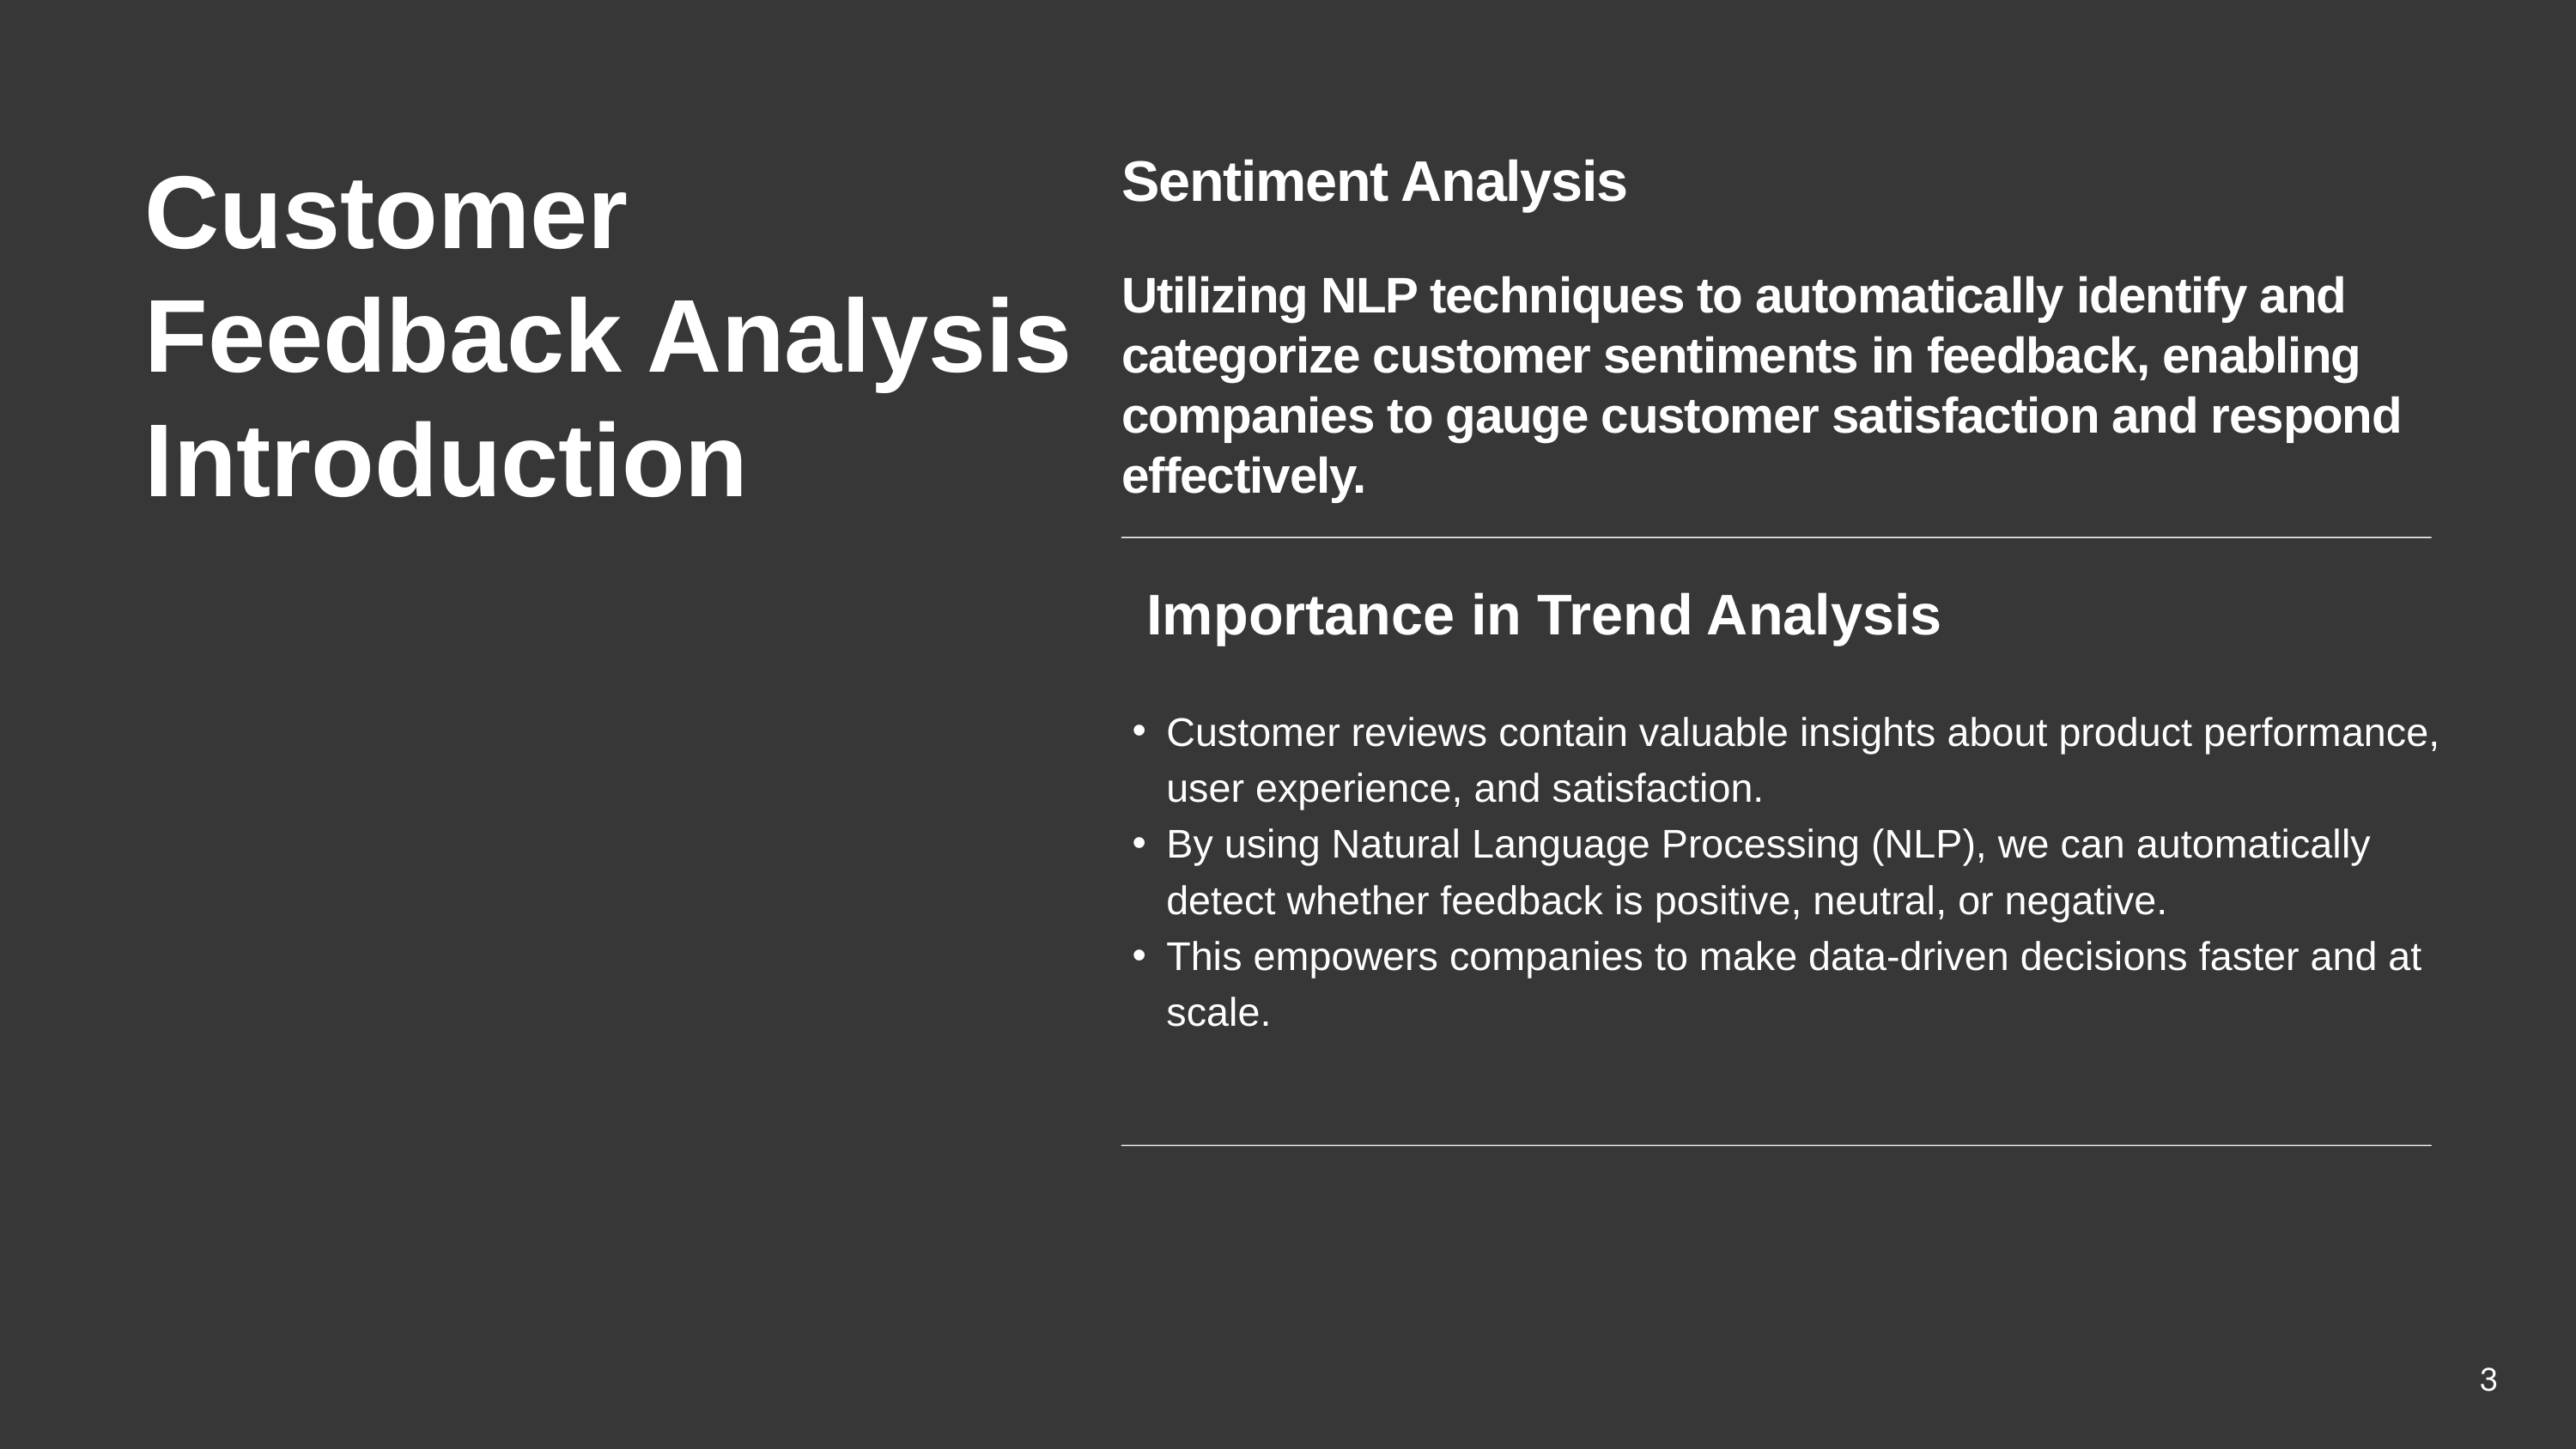

Customer Feedback Analysis Introduction
Sentiment Analysis
.
Utilizing NLP techniques to automatically identify and categorize customer sentiments in feedback, enabling companies to gauge customer satisfaction and respond effectively.

Importance in Trend Analysis

Customer reviews contain valuable insights about product performance, user experience, and satisfaction.
By using Natural Language Processing (NLP), we can automatically detect whether feedback is positive, neutral, or negative.
This empowers companies to make data-driven decisions faster and at scale.

3